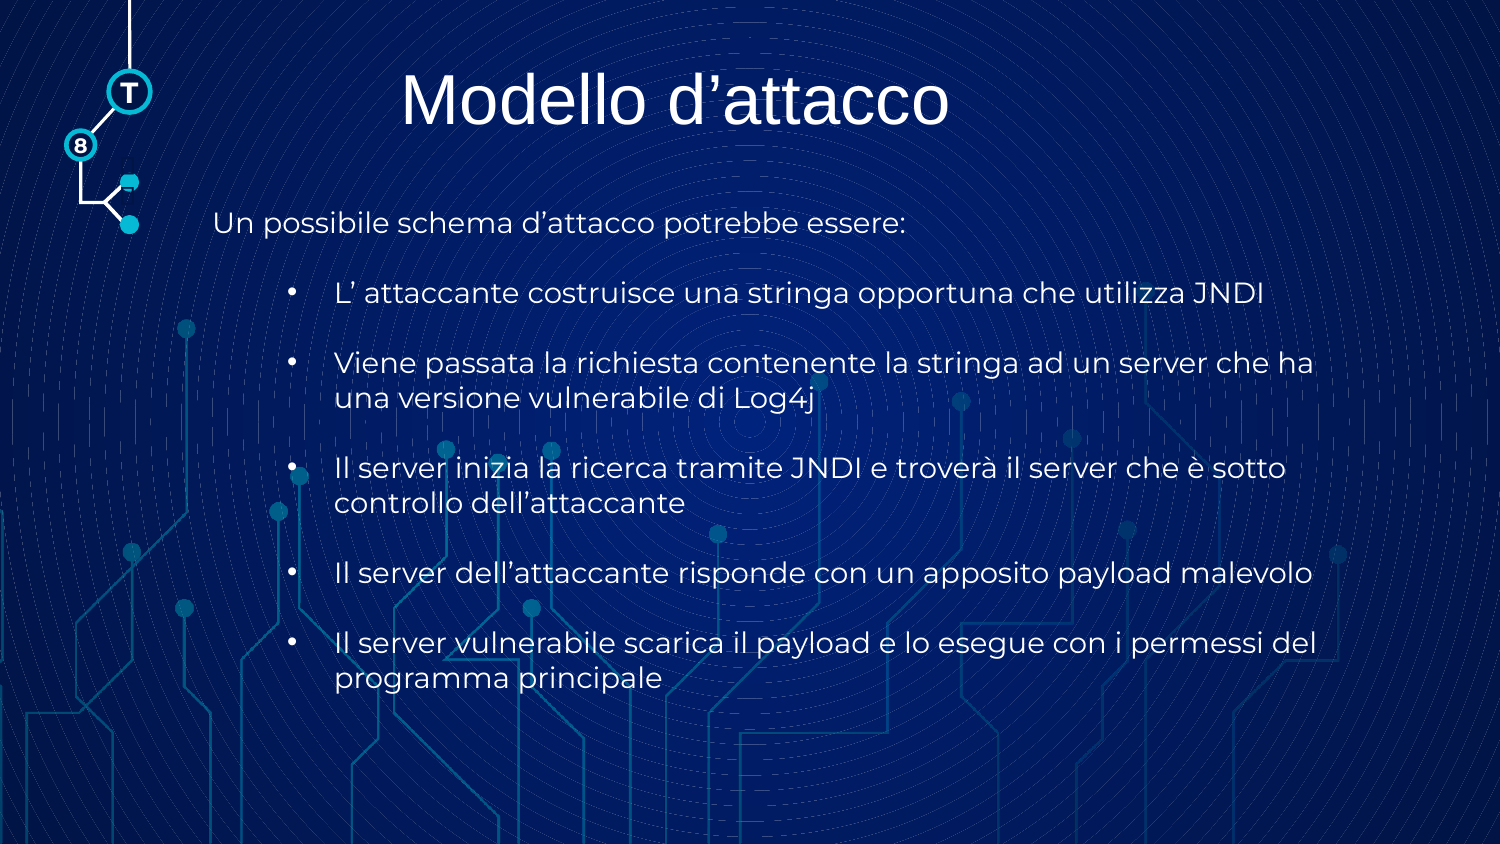

# Modello d’attacco
T
8
🠺

Un possibile schema d’attacco potrebbe essere:

L’ attaccante costruisce una stringa opportuna che utilizza JNDI

Viene passata la richiesta contenente la stringa ad un server che ha una versione vulnerabile di Log4j

Il server inizia la ricerca tramite JNDI e troverà il server che è sotto controllo dell’attaccante

Il server dell’attaccante risponde con un apposito payload malevolo

Il server vulnerabile scarica il payload e lo esegue con i permessi del programma principale

🠺